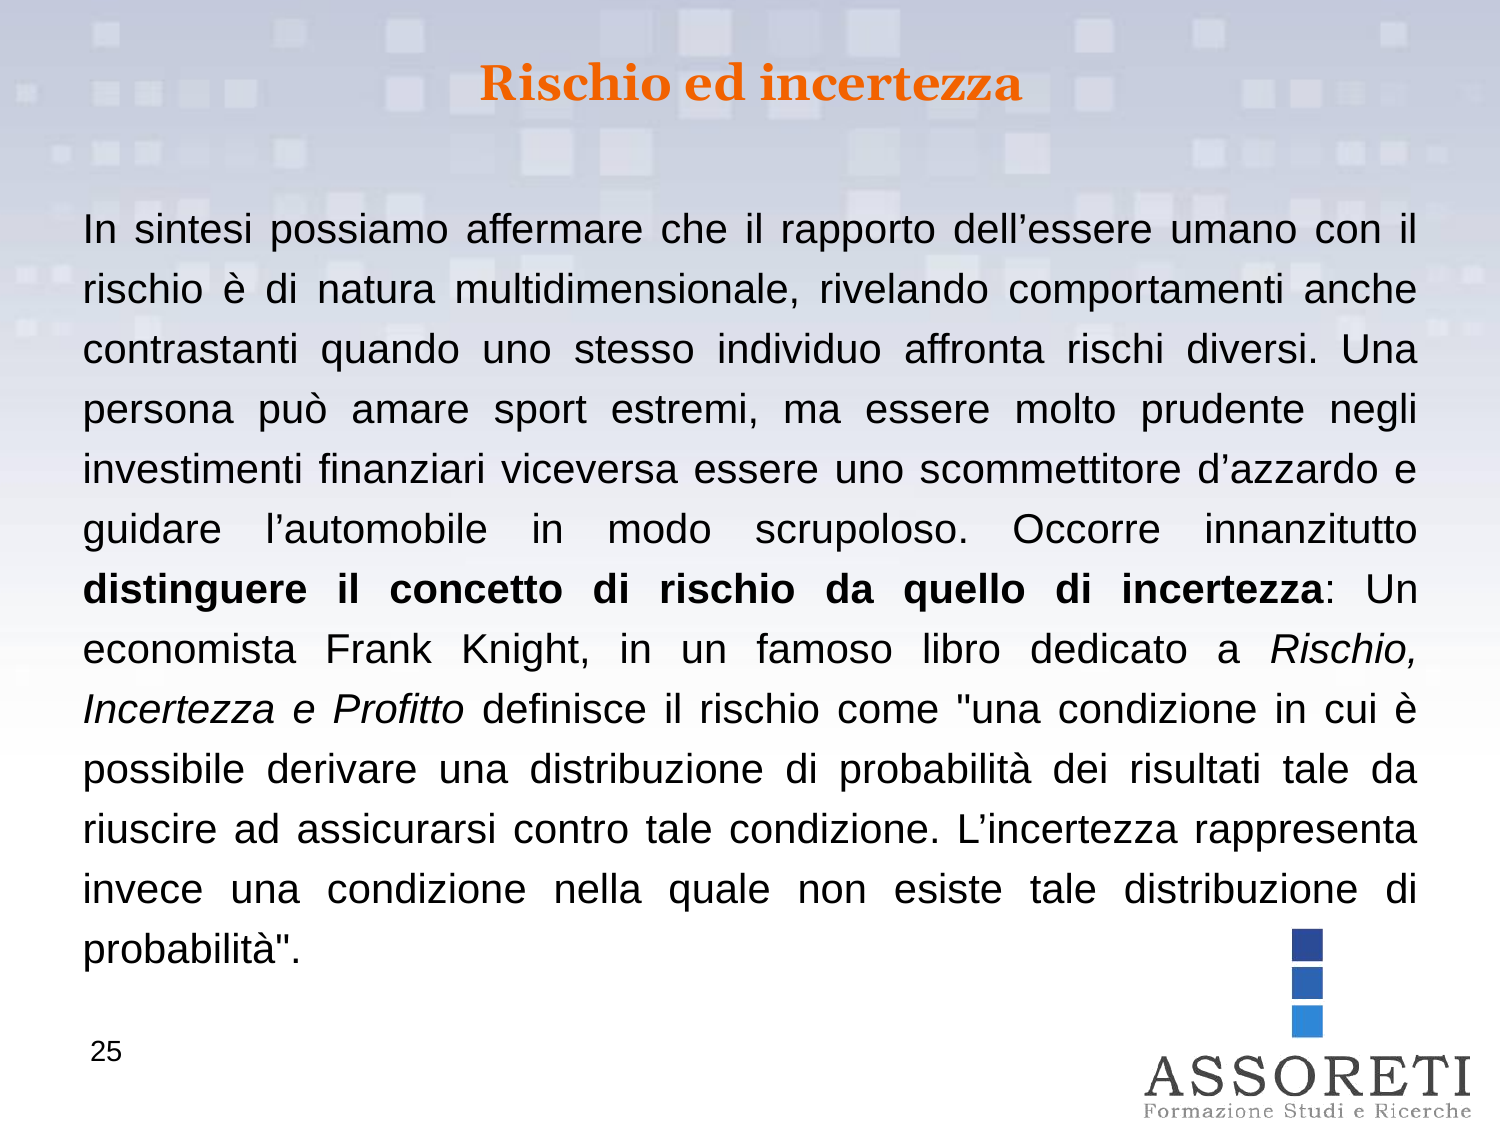

Rischio ed incertezza
In sintesi possiamo affermare che il rapporto dell’essere umano con il rischio è di natura multidimensionale, rivelando comportamenti anche contrastanti quando uno stesso individuo affronta rischi diversi. Una persona può amare sport estremi, ma essere molto prudente negli investimenti finanziari viceversa essere uno scommettitore d’azzardo e guidare l’automobile in modo scrupoloso. Occorre innanzitutto distinguere il concetto di rischio da quello di incertezza: Un economista Frank Knight, in un famoso libro dedicato a Rischio, Incertezza e Profitto definisce il rischio come "una condizione in cui è possibile derivare una distribuzione di probabilità dei risultati tale da riuscire ad assicurarsi contro tale condizione. L’incertezza rappresenta invece una condizione nella quale non esiste tale distribuzione di probabilità".
25